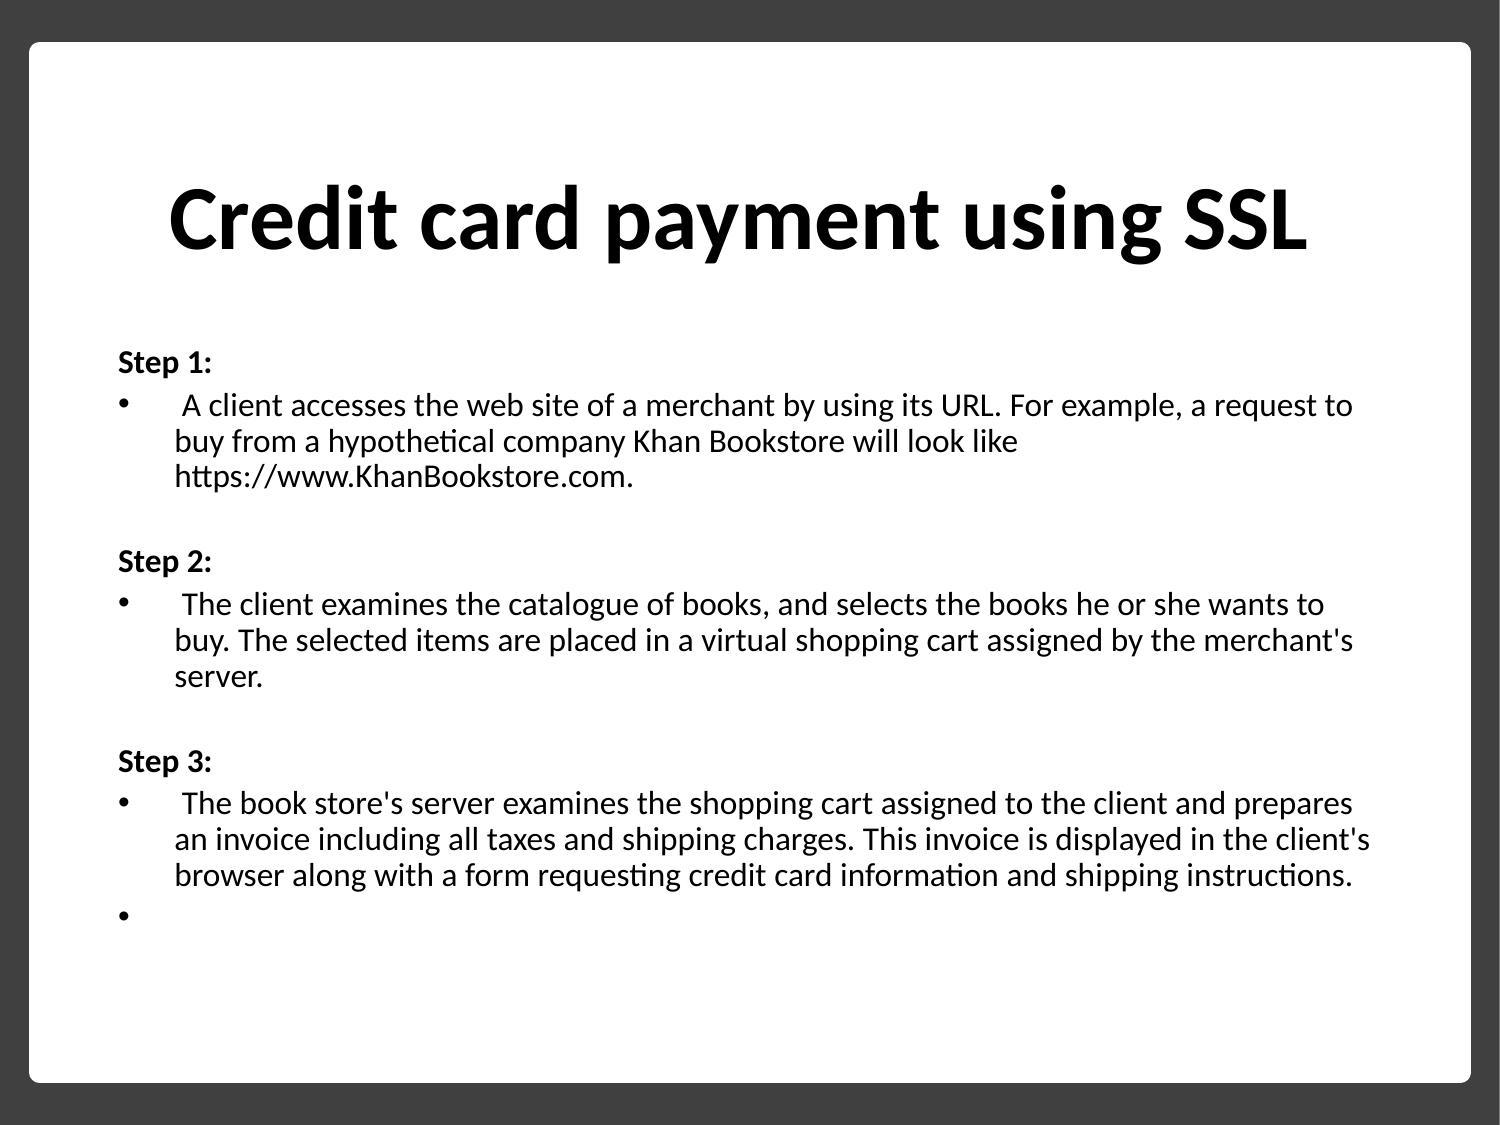

# Credit card payment using SSL
Step 1:
 A client accesses the web site of a merchant by using its URL. For example, a request to buy from a hypothetical company Khan Bookstore will look like https://www.KhanBookstore.com.

Step 2:
 The client examines the catalogue of books, and selects the books he or she wants to buy. The selected items are placed in a virtual shopping cart assigned by the merchant's server.

Step 3:
 The book store's server examines the shopping cart assigned to the client and prepares an invoice including all taxes and shipping charges. This invoice is displayed in the client's browser along with a form requesting credit card information and shipping instructions.

36